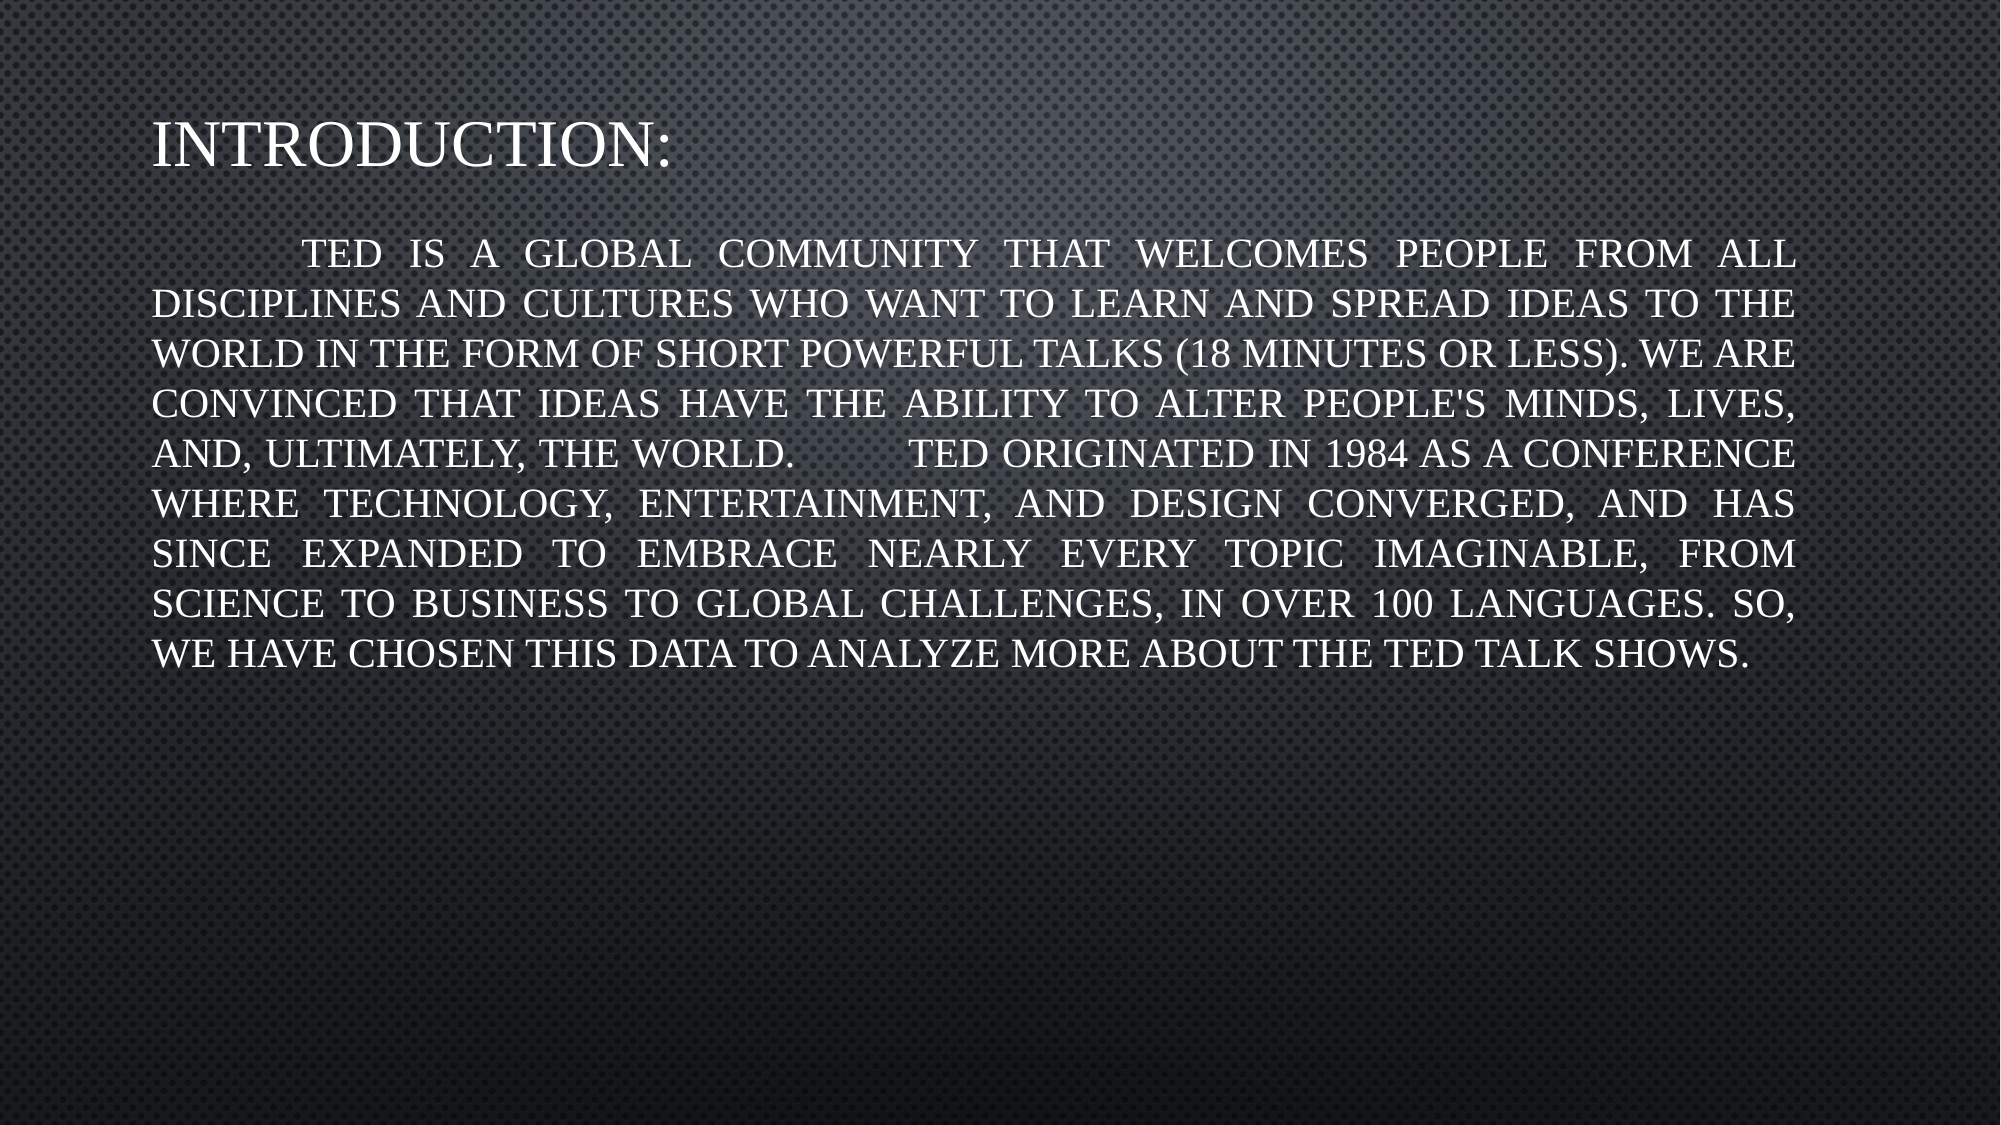

# Introduction:
	TED is a global community that welcomes people from all disciplines and cultures who want to learn and spread ideas to the world in the form of short powerful talks (18 minutes or less). We are convinced that ideas have the ability to alter people's minds, lives, and, ultimately, the world.	TED originated in 1984 as a conference where Technology, Entertainment, and Design converged, and has since expanded to embrace nearly every topic imaginable, from science to business to global challenges, in over 100 languages. So, we have chosen this data to analyze more about the ted talk shows.